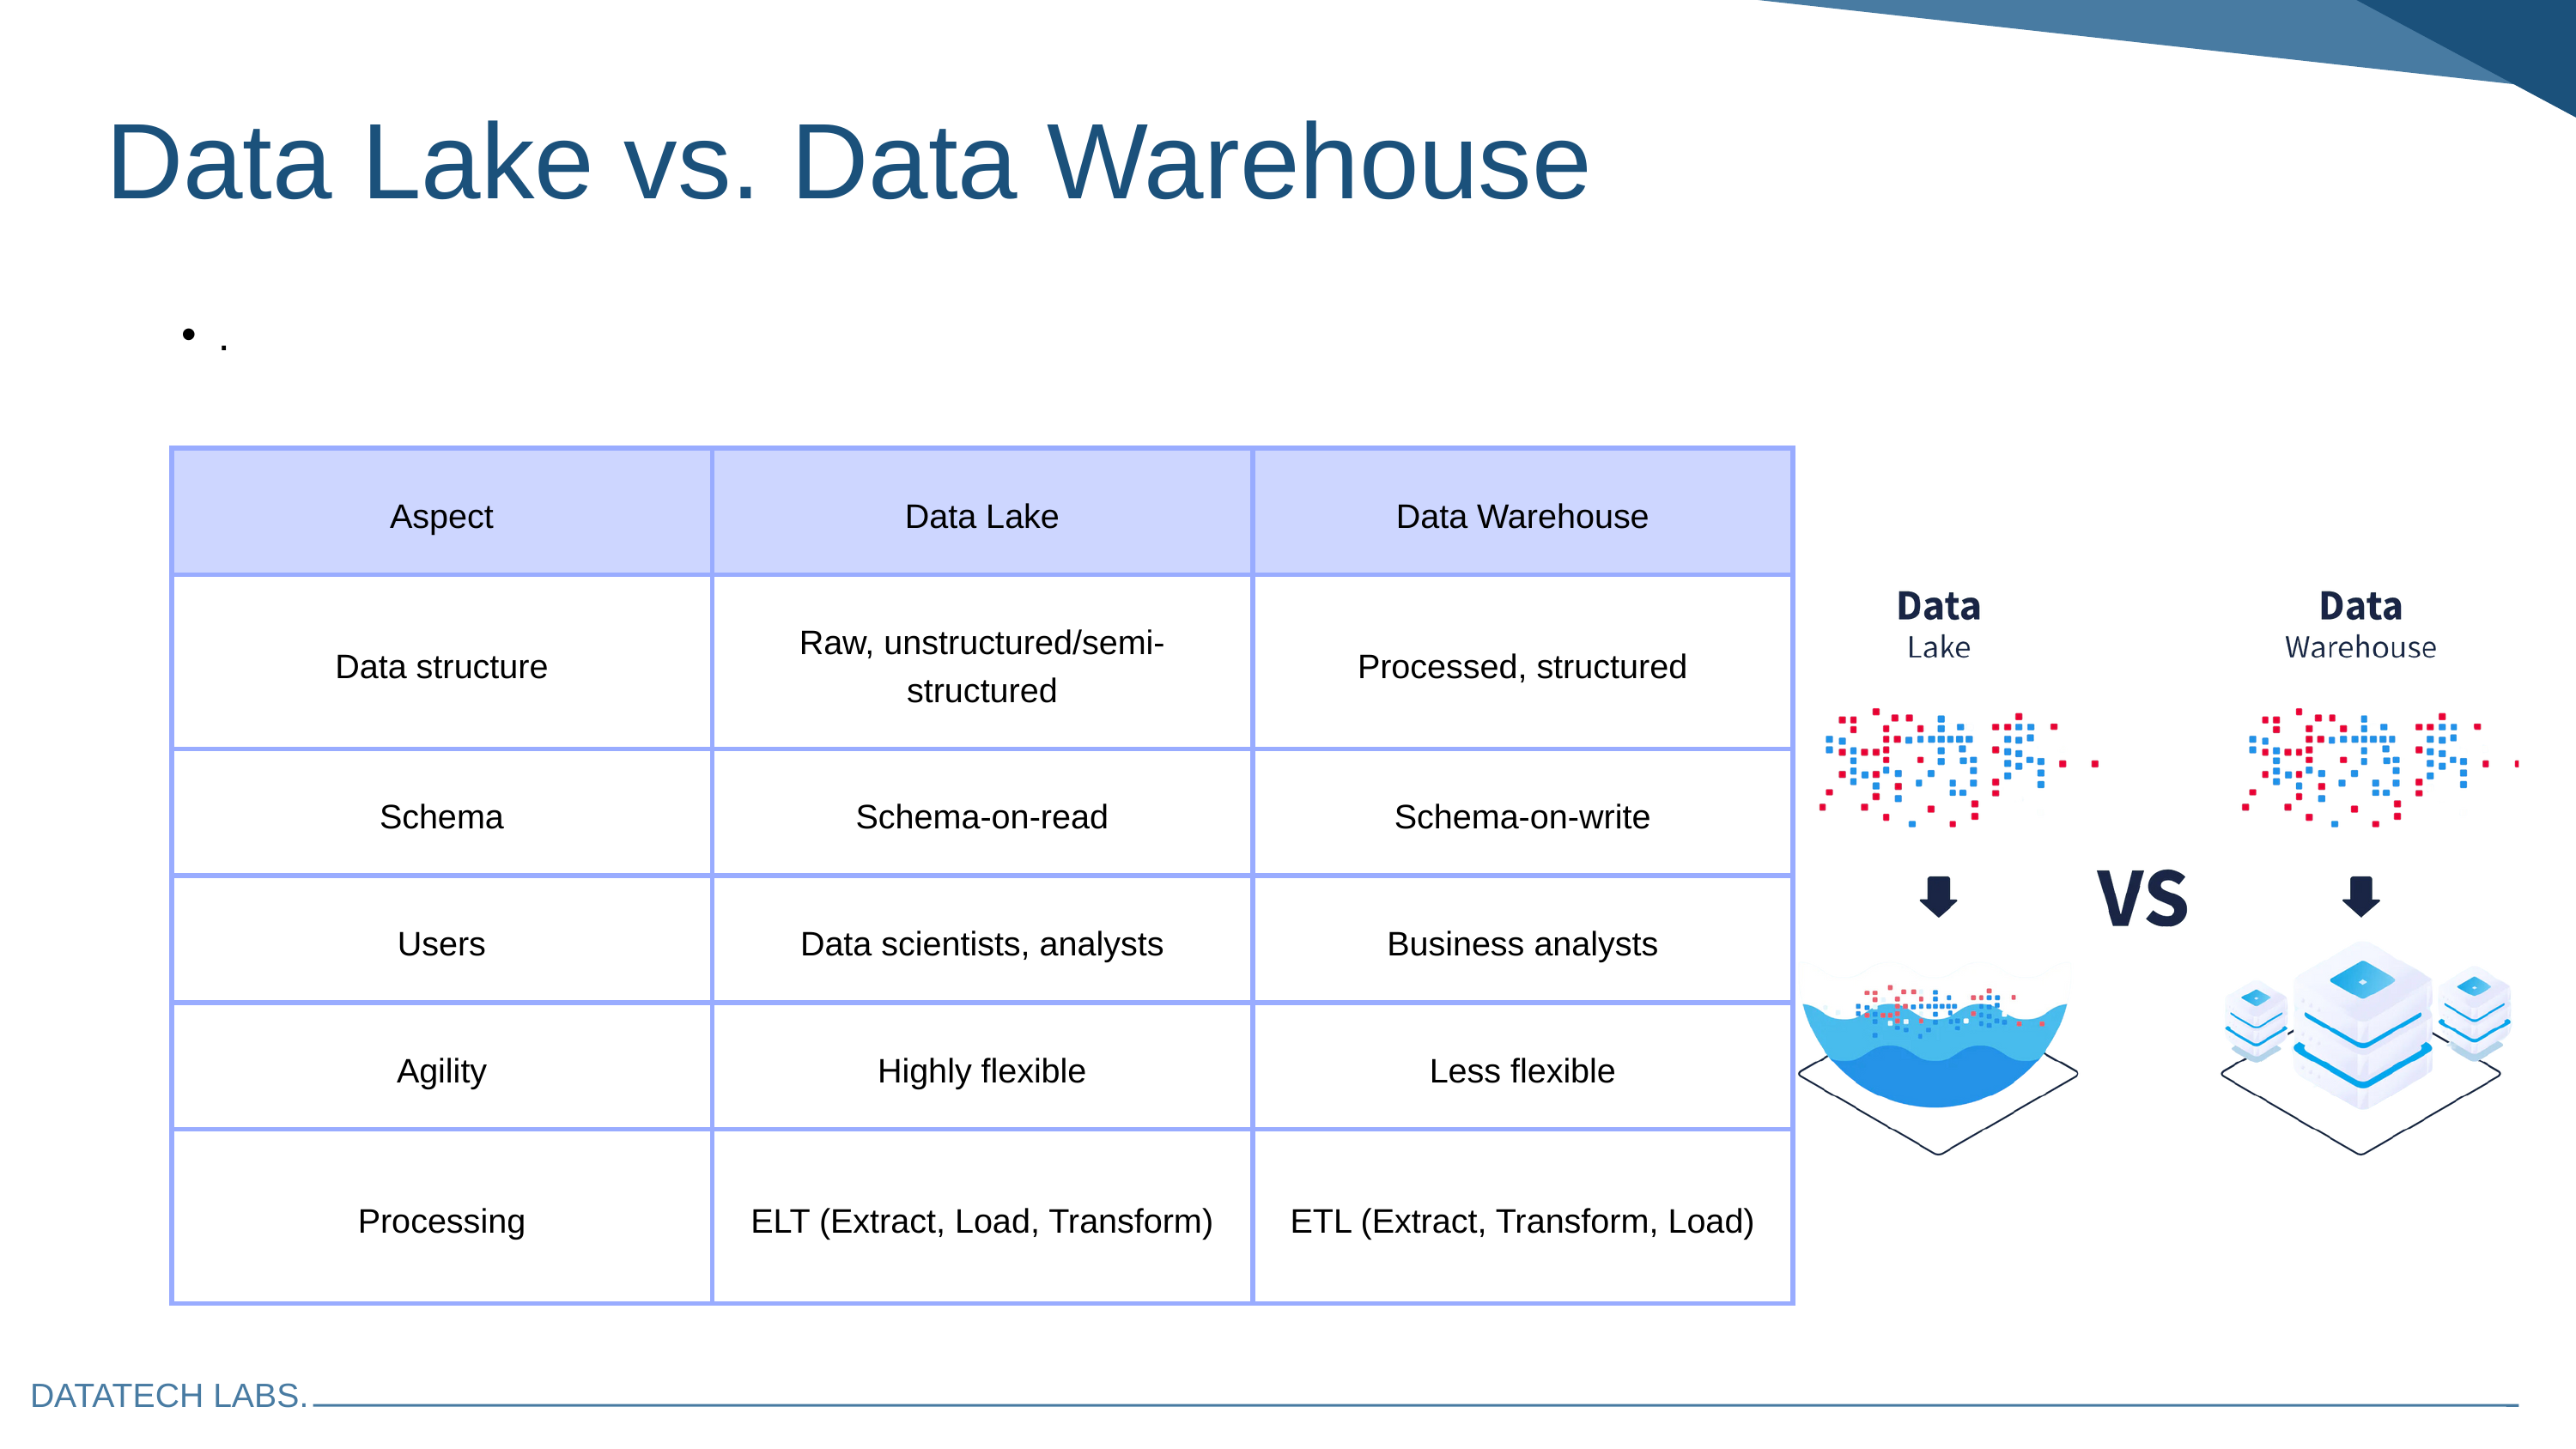

Data Lake vs. Data Warehouse
.
| Aspect | Data Lake | Data Warehouse |
| --- | --- | --- |
| Data structure | Raw, unstructured/semi-structured | Processed, structured |
| Schema | Schema-on-read | Schema-on-write |
| Users | Data scientists, analysts | Business analysts |
| Agility | Highly flexible | Less flexible |
| Processing | ELT (Extract, Load, Transform) | ETL (Extract, Transform, Load) |

DATATECH LABS.